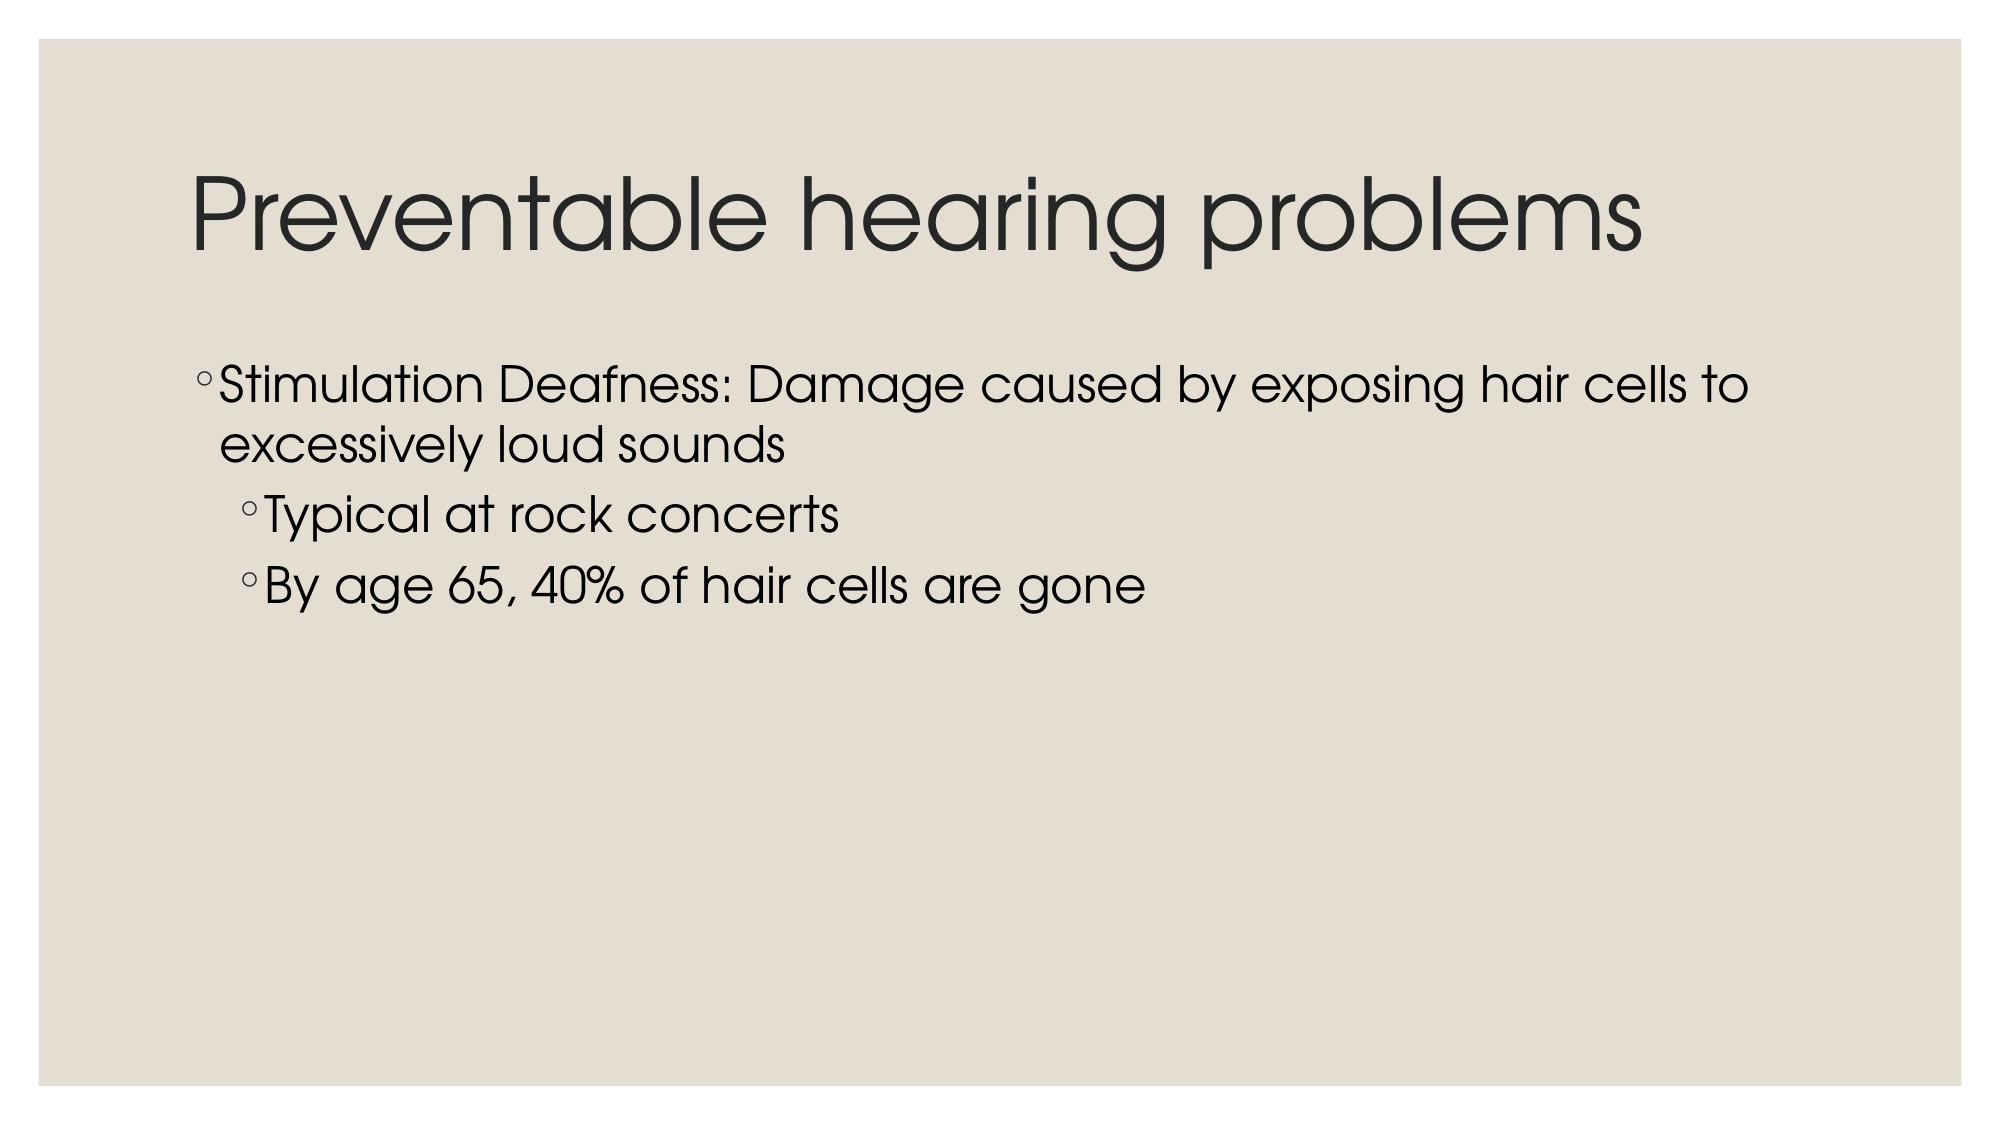

# Preventable hearing problems
Stimulation Deafness: Damage caused by exposing hair cells to excessively loud sounds
Typical at rock concerts
By age 65, 40% of hair cells are gone